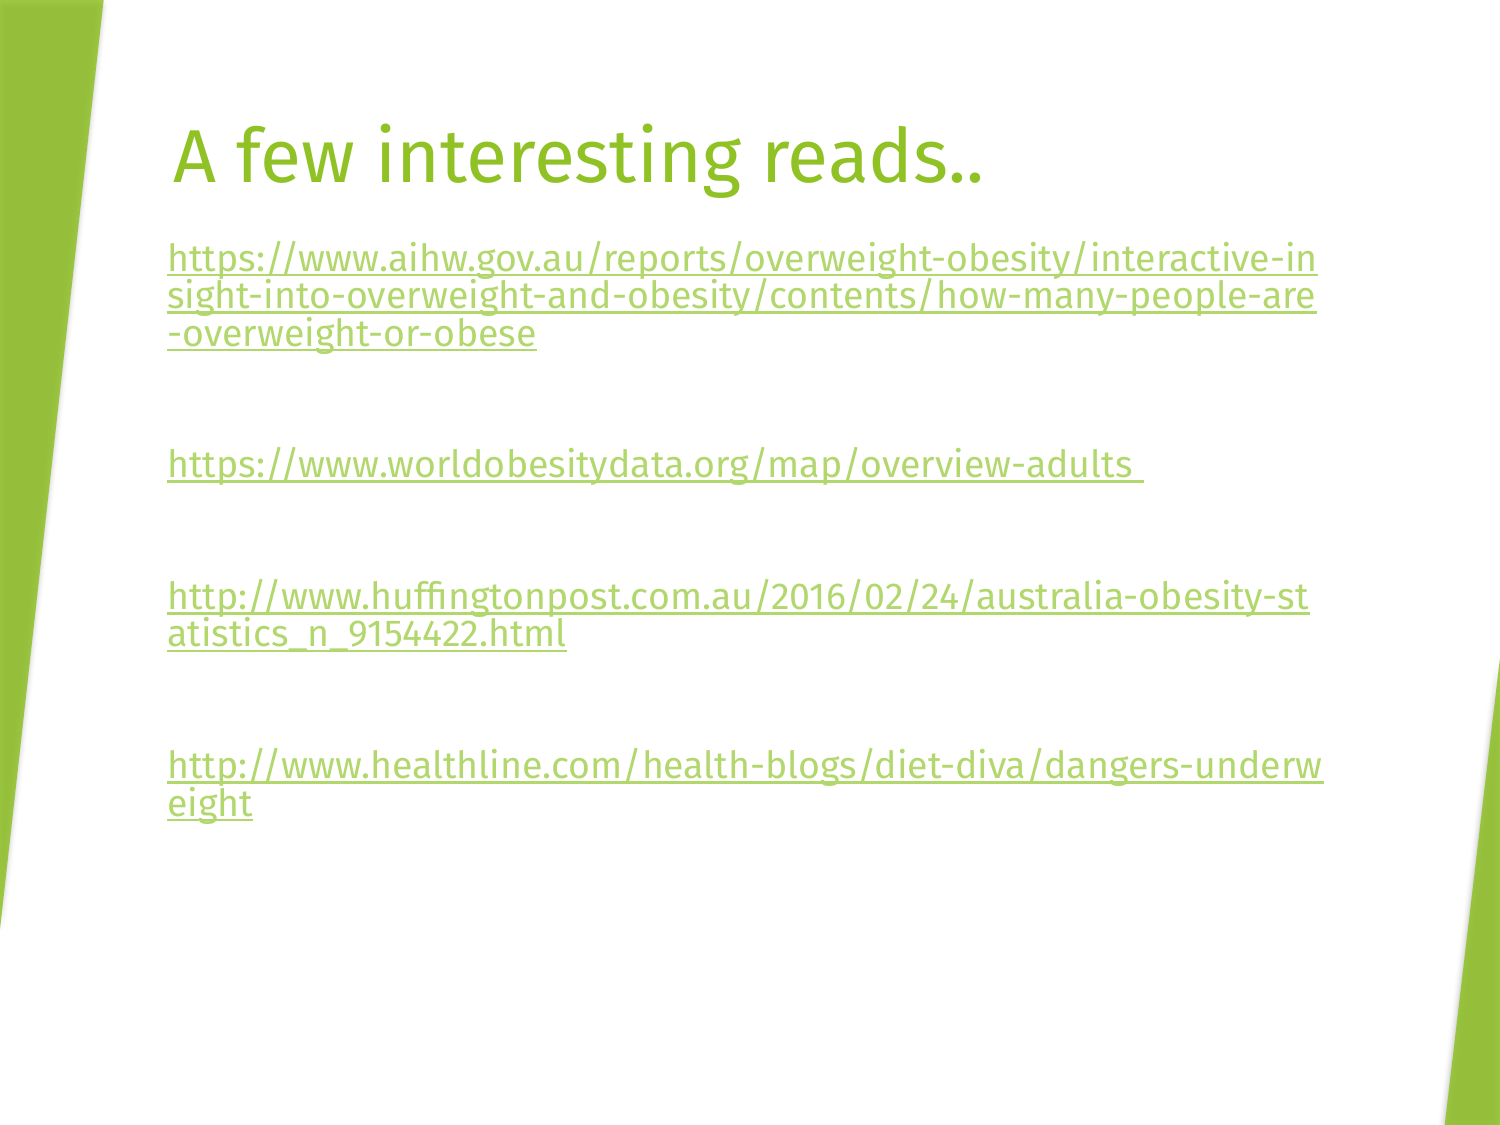

# A few interesting reads..
https://www.aihw.gov.au/reports/overweight-obesity/interactive-insight-into-overweight-and-obesity/contents/how-many-people-are-overweight-or-obese

https://www.worldobesitydata.org/map/overview-adults

http://www.huffingtonpost.com.au/2016/02/24/australia-obesity-statistics_n_9154422.html

http://www.healthline.com/health-blogs/diet-diva/dangers-underweight